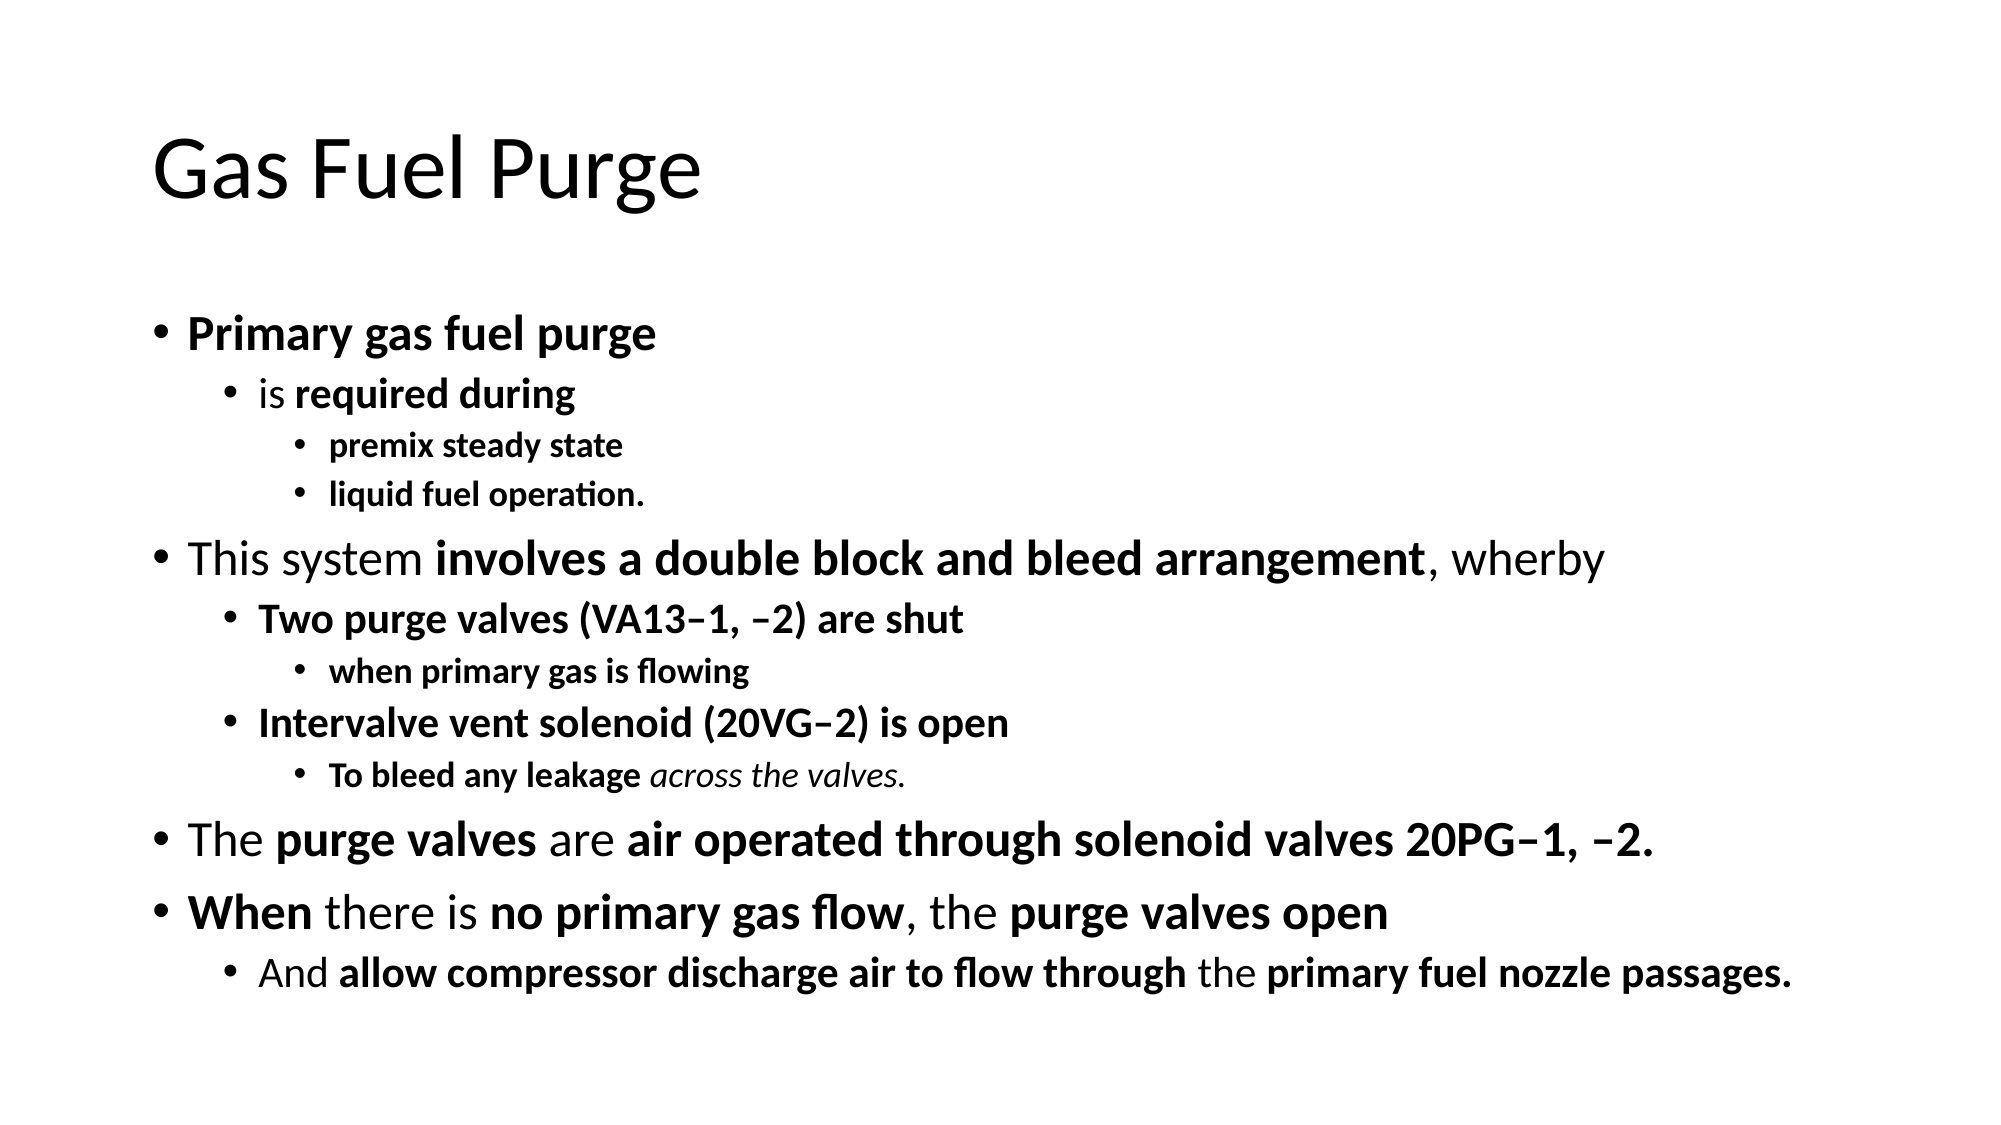

# Gas Fuel Purge
Primary gas fuel purge
is required during
premix steady state
liquid fuel operation.
This system involves a double block and bleed arrangement, wherby
Two purge valves (VA13–1, –2) are shut
when primary gas is flowing
Intervalve vent solenoid (20VG–2) is open
To bleed any leakage across the valves.
The purge valves are air operated through solenoid valves 20PG–1, –2.
When there is no primary gas flow, the purge valves open
And allow compressor discharge air to flow through the primary fuel nozzle passages.